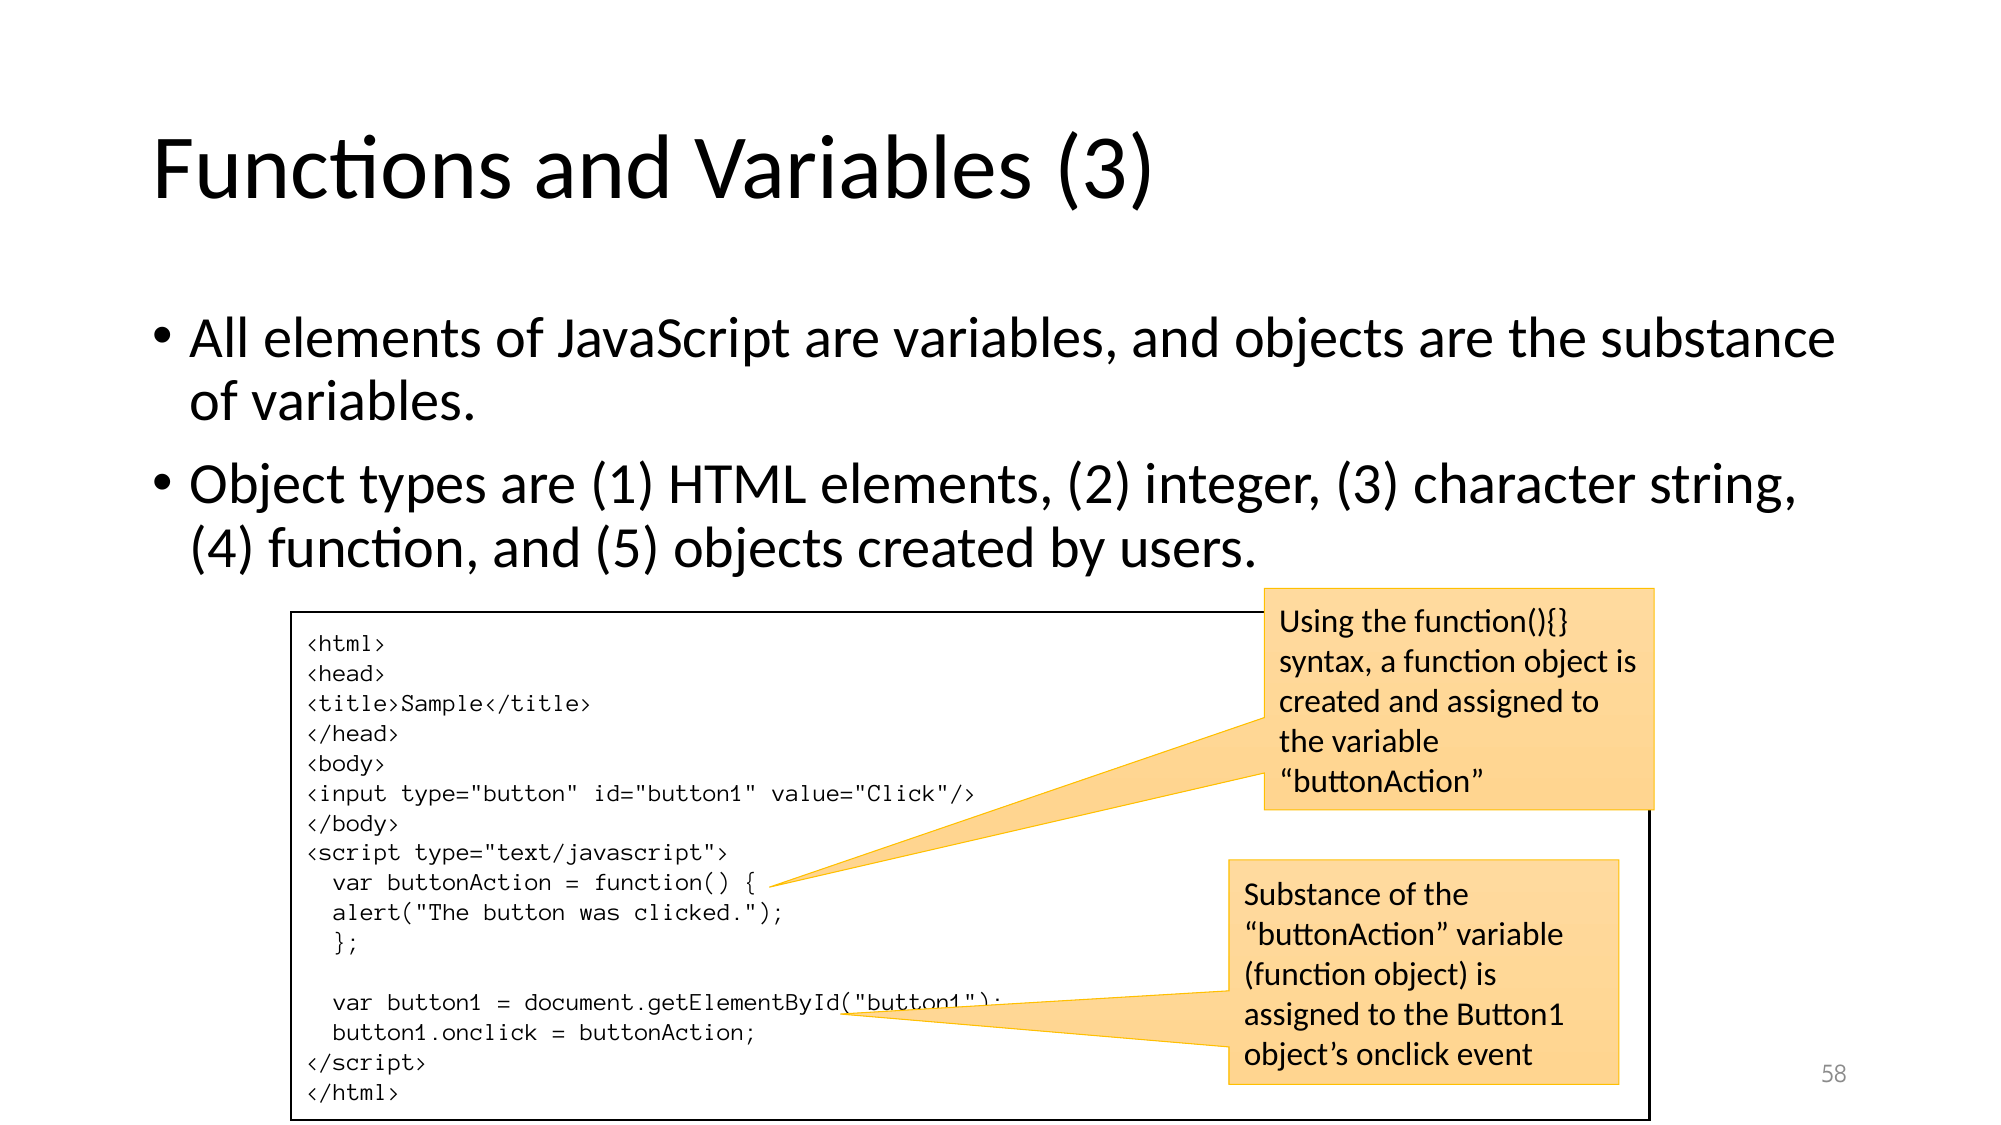

# Functions and Variables (3)
All elements of JavaScript are variables, and objects are the substance of variables.
Object types are (1) HTML elements, (2) integer, (3) character string, (4) function, and (5) objects created by users.
Using the function(){} syntax, a function object is created and assigned to the variable “buttonAction”
<html>
<head>
<title>Sample</title>
</head>
<body>
<input type="button" id="button1" value="Click"/>
</body>
<script type="text/javascript">
  var buttonAction = function() {
  alert("The button was clicked.");
  };

  var button1 = document.getElementById("button1");
  button1.onclick = buttonAction;
</script>
</html>
Substance of the “buttonAction” variable (function object) is assigned to the Button1 object’s onclick event
58